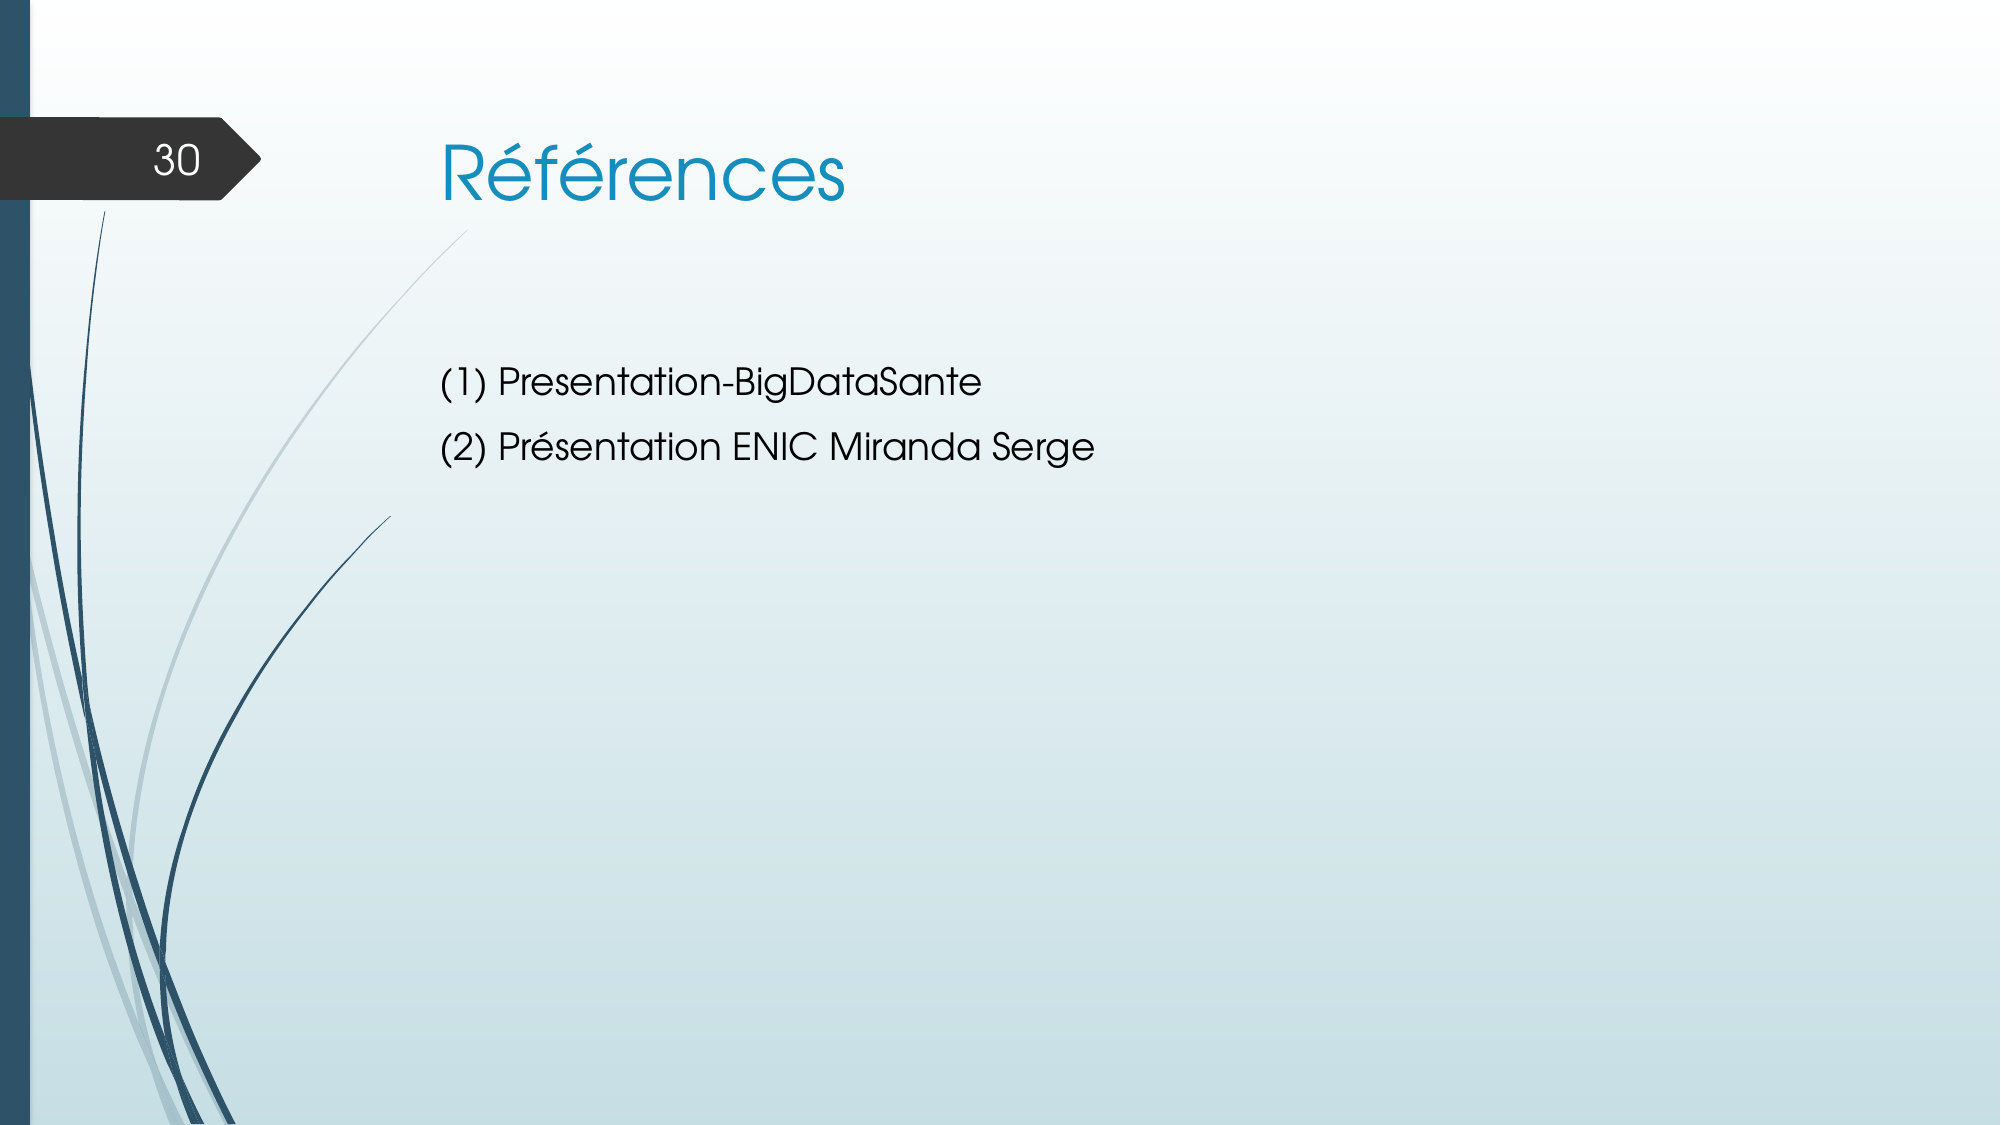

# Références
30
(1) Presentation-BigDataSante
(2) Présentation ENIC Miranda Serge